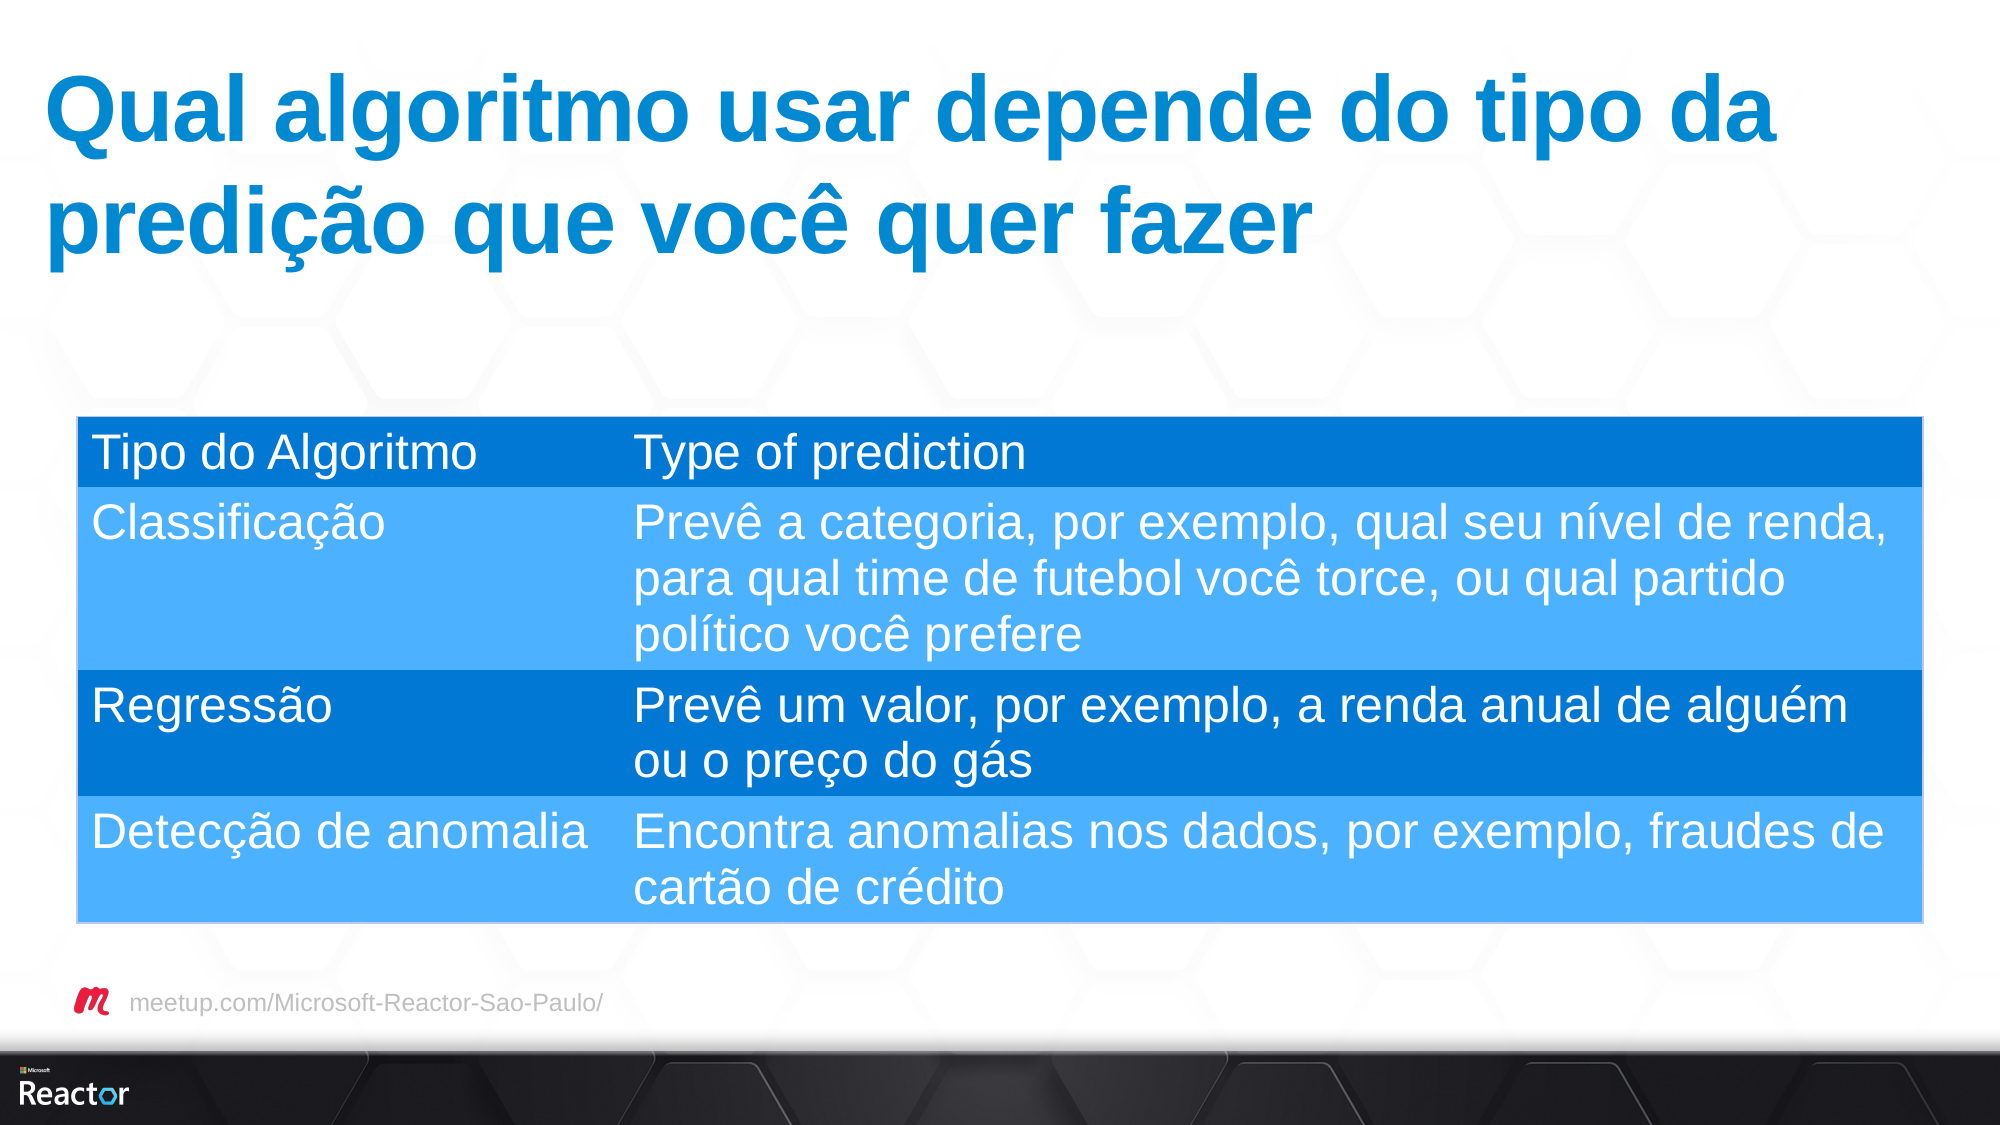

# Qual algoritmo usar depende do tipo da predição que você quer fazer
| Tipo do Algoritmo | Type of prediction |
| --- | --- |
| Classificação | Prevê a categoria, por exemplo, qual seu nível de renda, para qual time de futebol você torce, ou qual partido político você prefere |
| Regressão | Prevê um valor, por exemplo, a renda anual de alguém ou o preço do gás |
| Detecção de anomalia | Encontra anomalias nos dados, por exemplo, fraudes de cartão de crédito |